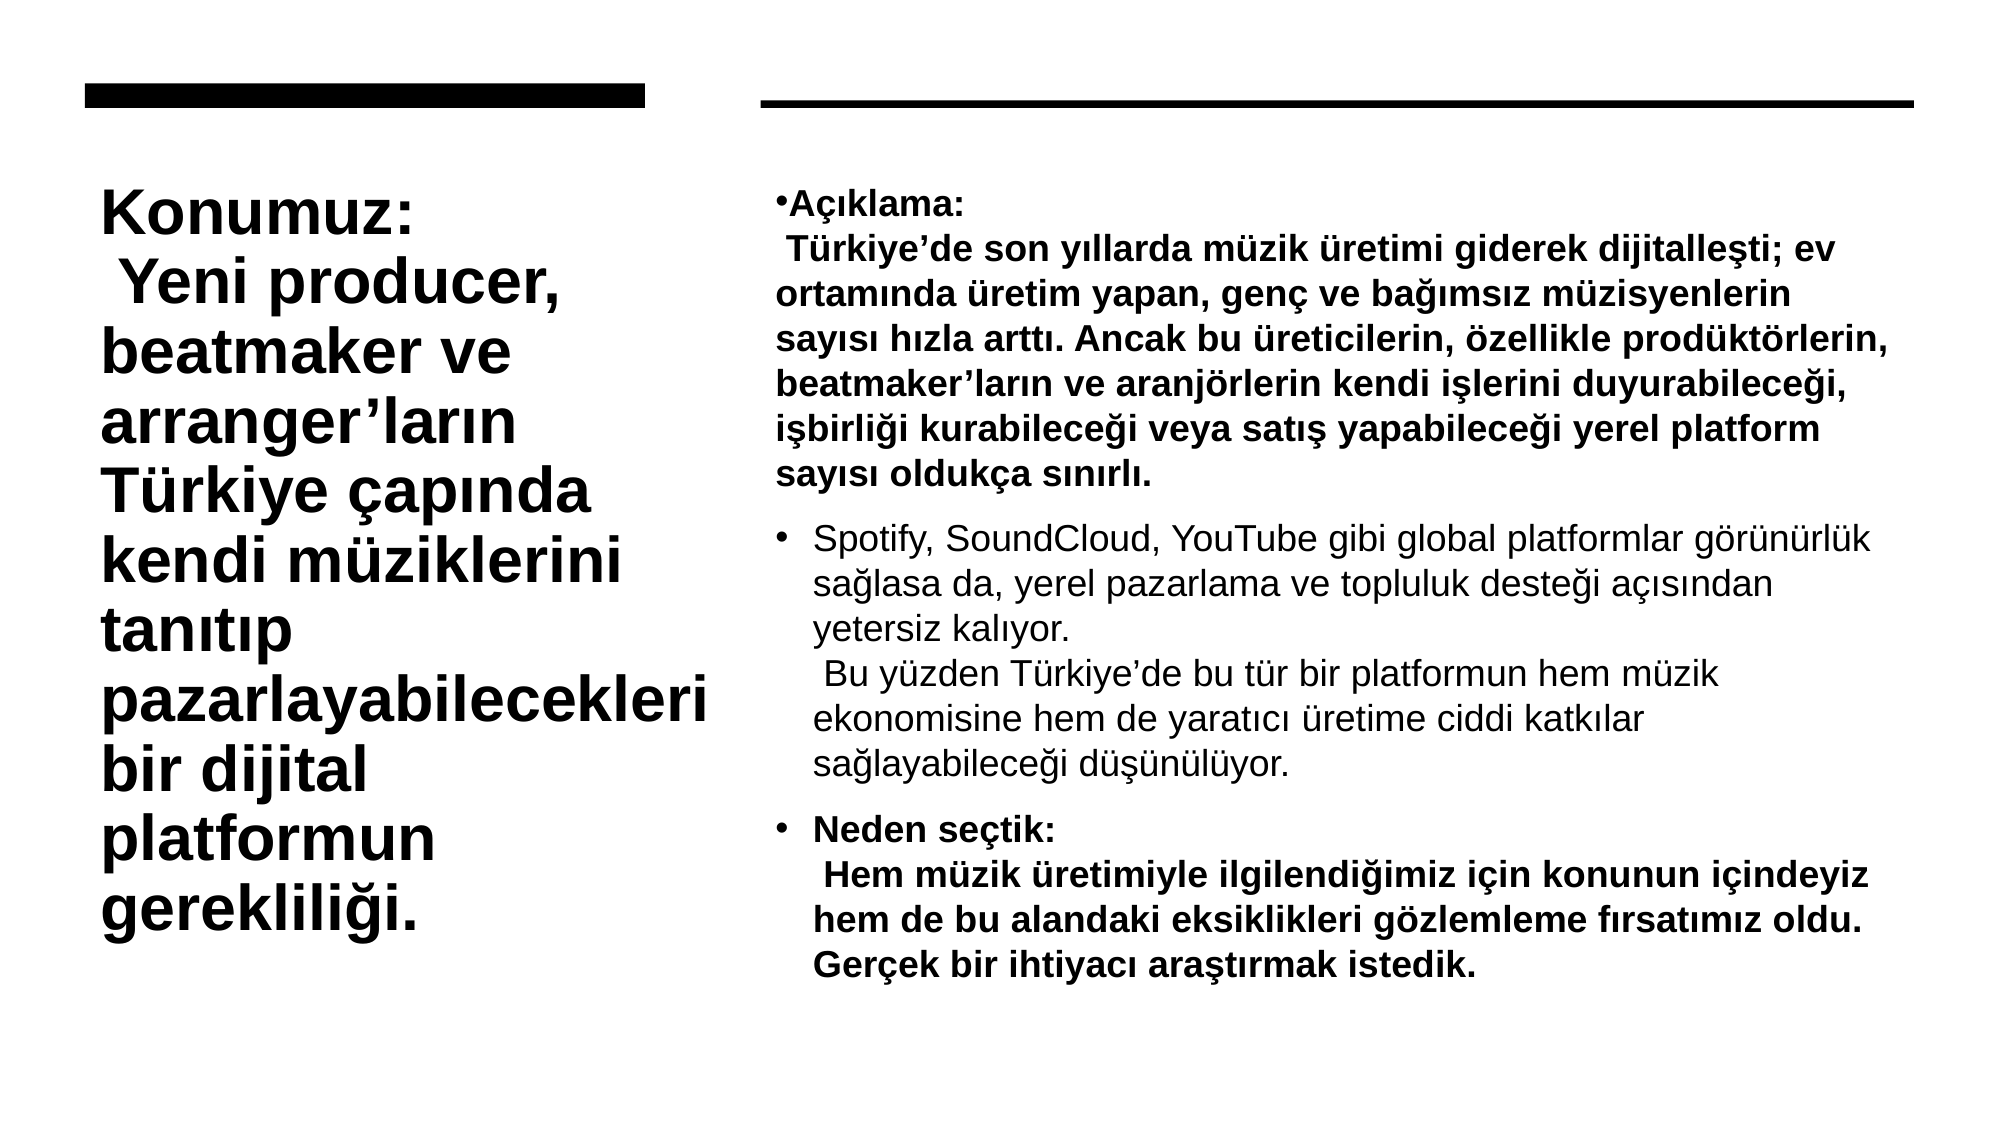

Açıklama:
 Türkiye’de son yıllarda müzik üretimi giderek dijitalleşti; ev ortamında üretim yapan, genç ve bağımsız müzisyenlerin sayısı hızla arttı. Ancak bu üreticilerin, özellikle prodüktörlerin, beatmaker’ların ve aranjörlerin kendi işlerini duyurabileceği, işbirliği kurabileceği veya satış yapabileceği yerel platform sayısı oldukça sınırlı.
Spotify, SoundCloud, YouTube gibi global platformlar görünürlük sağlasa da, yerel pazarlama ve topluluk desteği açısından yetersiz kalıyor.
 Bu yüzden Türkiye’de bu tür bir platformun hem müzik ekonomisine hem de yaratıcı üretime ciddi katkılar sağlayabileceği düşünülüyor.
Neden seçtik:
 Hem müzik üretimiyle ilgilendiğimiz için konunun içindeyiz hem de bu alandaki eksiklikleri gözlemleme fırsatımız oldu. Gerçek bir ihtiyacı araştırmak istedik.

# Konumuz: Yeni producer, beatmaker ve arranger’ların Türkiye çapında kendi müziklerini tanıtıp pazarlayabilecekleri bir dijital platformun gerekliliği.